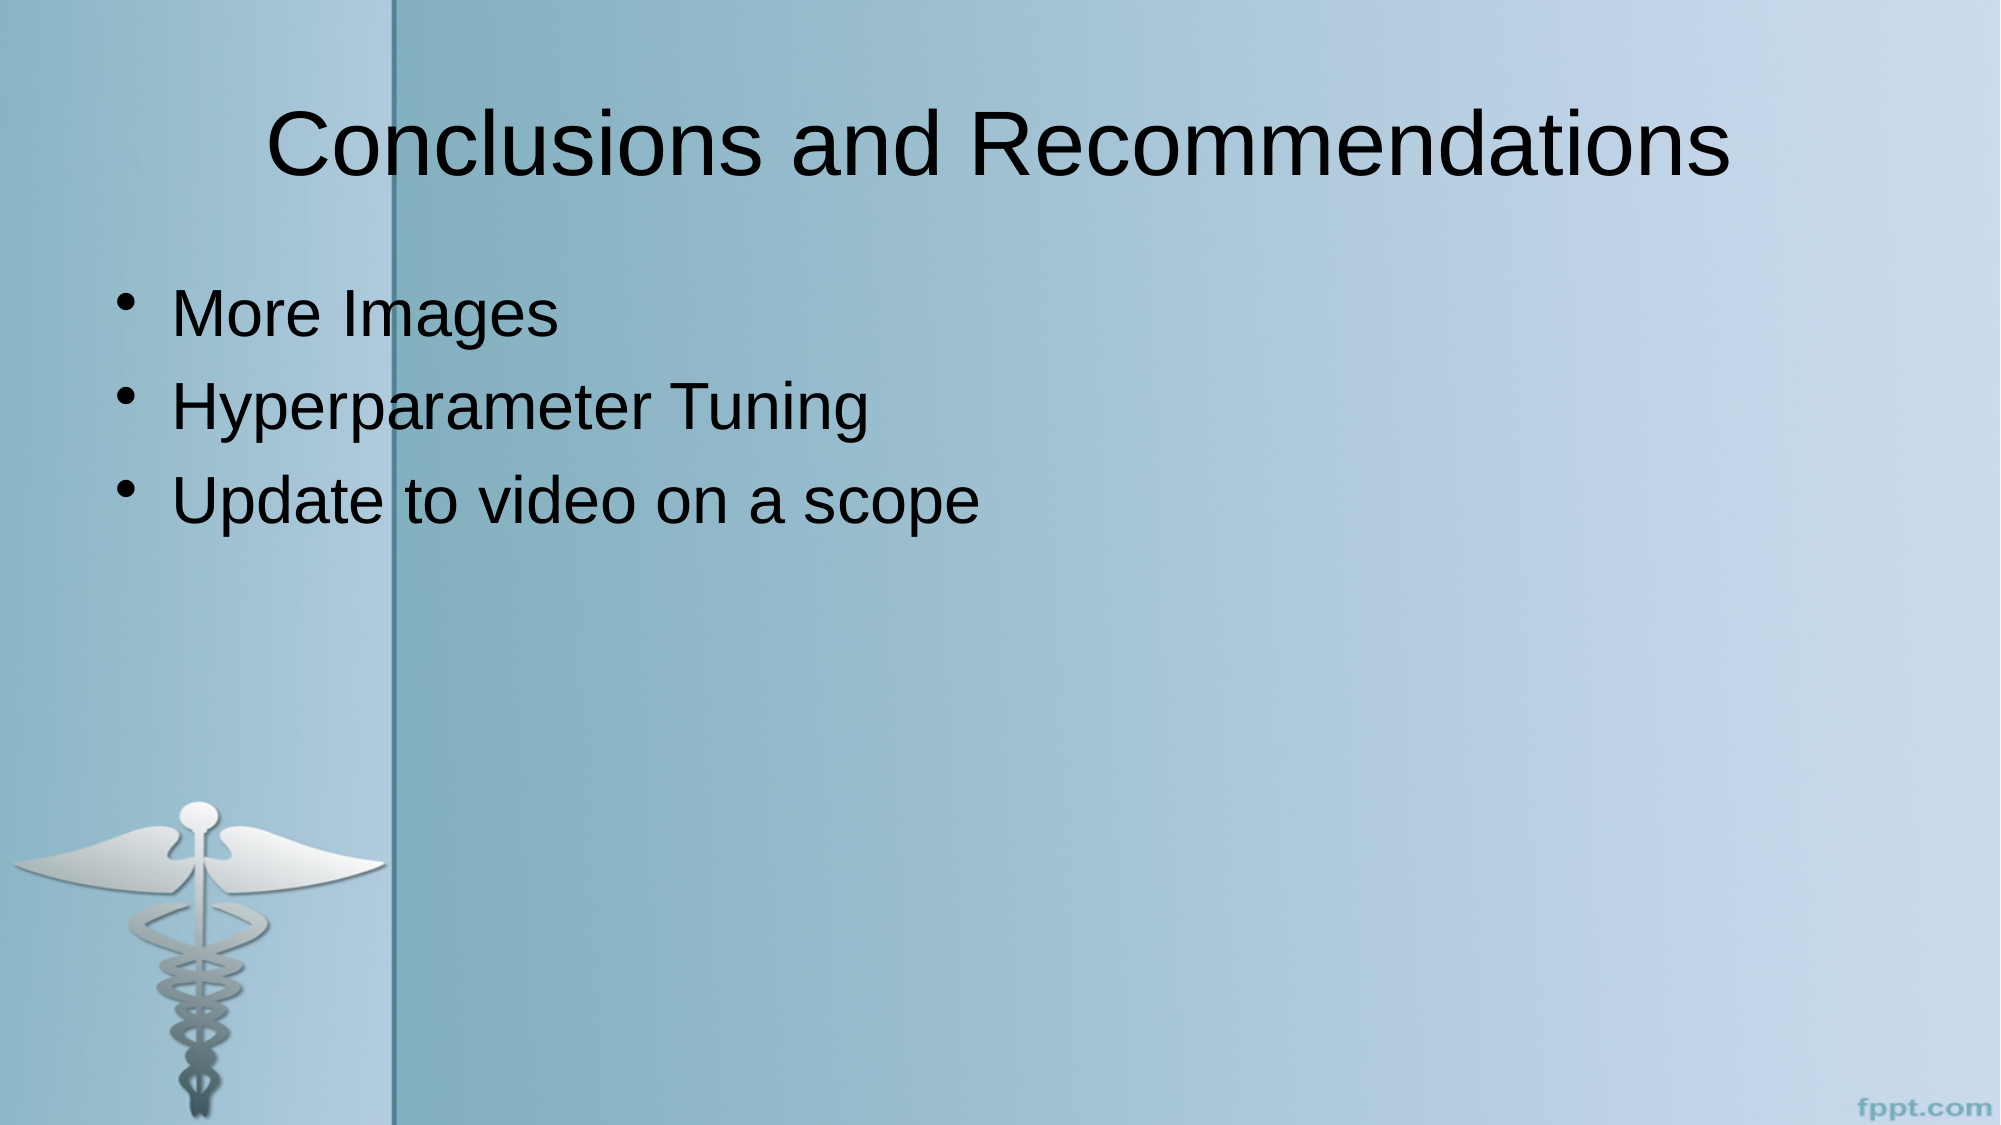

# Conclusions and Recommendations
More Images
Hyperparameter Tuning
Update to video on a scope